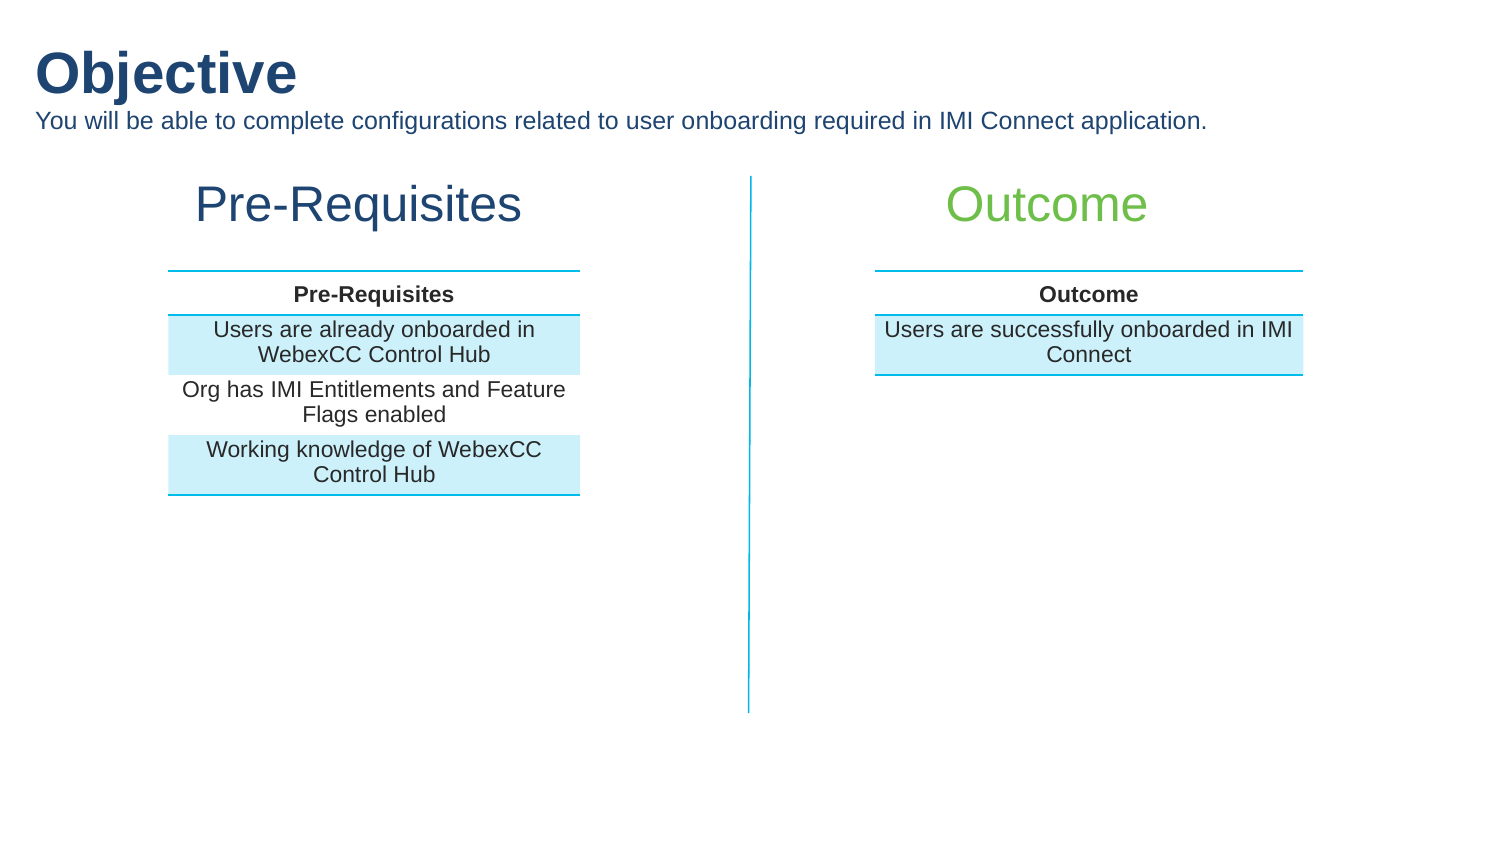

Objective
You will be able to complete configurations related to user onboarding required in IMI Connect application.
Pre-Requisites
Outcome
| Pre-Requisites |
| --- |
| Users are already onboarded in WebexCC Control Hub |
| Org has IMI Entitlements and Feature Flags enabled |
| Working knowledge of WebexCC Control Hub |
| Outcome |
| --- |
| Users are successfully onboarded in IMI Connect |